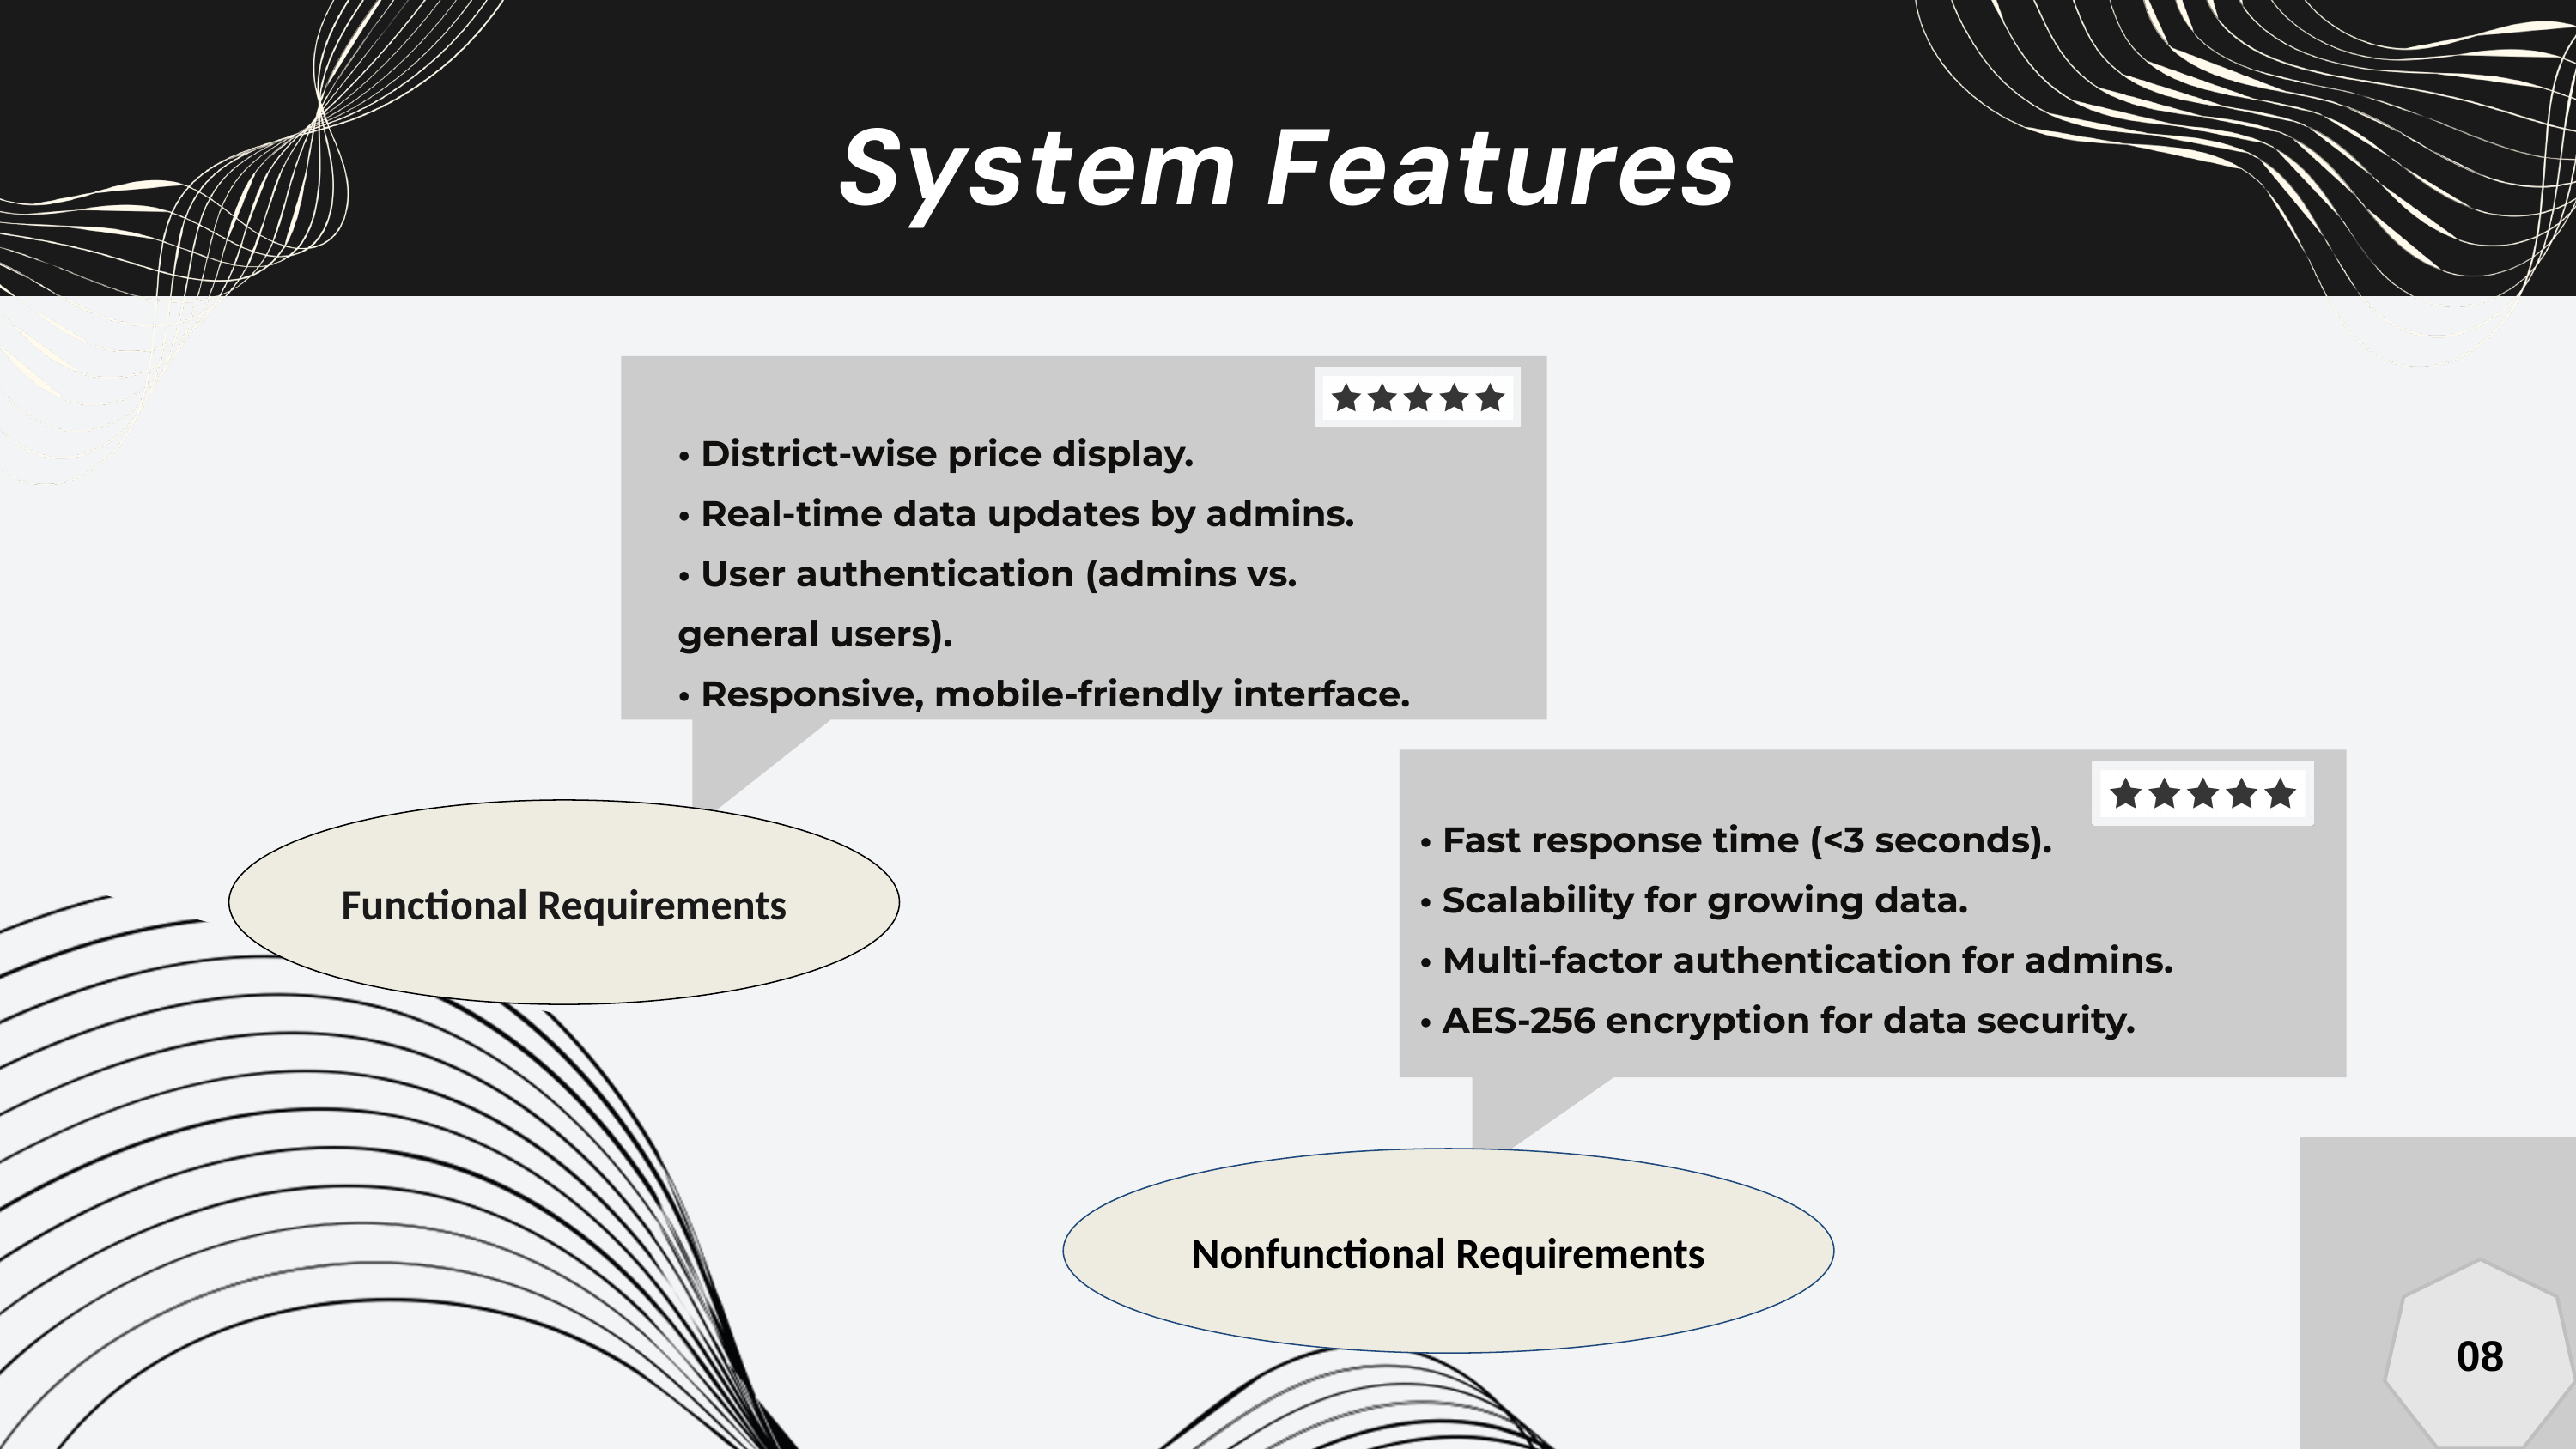

System Features

• District-wise price display.
• Real-time data updates by admins.
• User authentication (admins vs. general users).
• Responsive, mobile-friendly interface.

Functional Requirements
• Fast response time (<3 seconds).
• Scalability for growing data.
• Multi-factor authentication for admins.
• AES-256 encryption for data security.

Nonfunctional Requirements
08